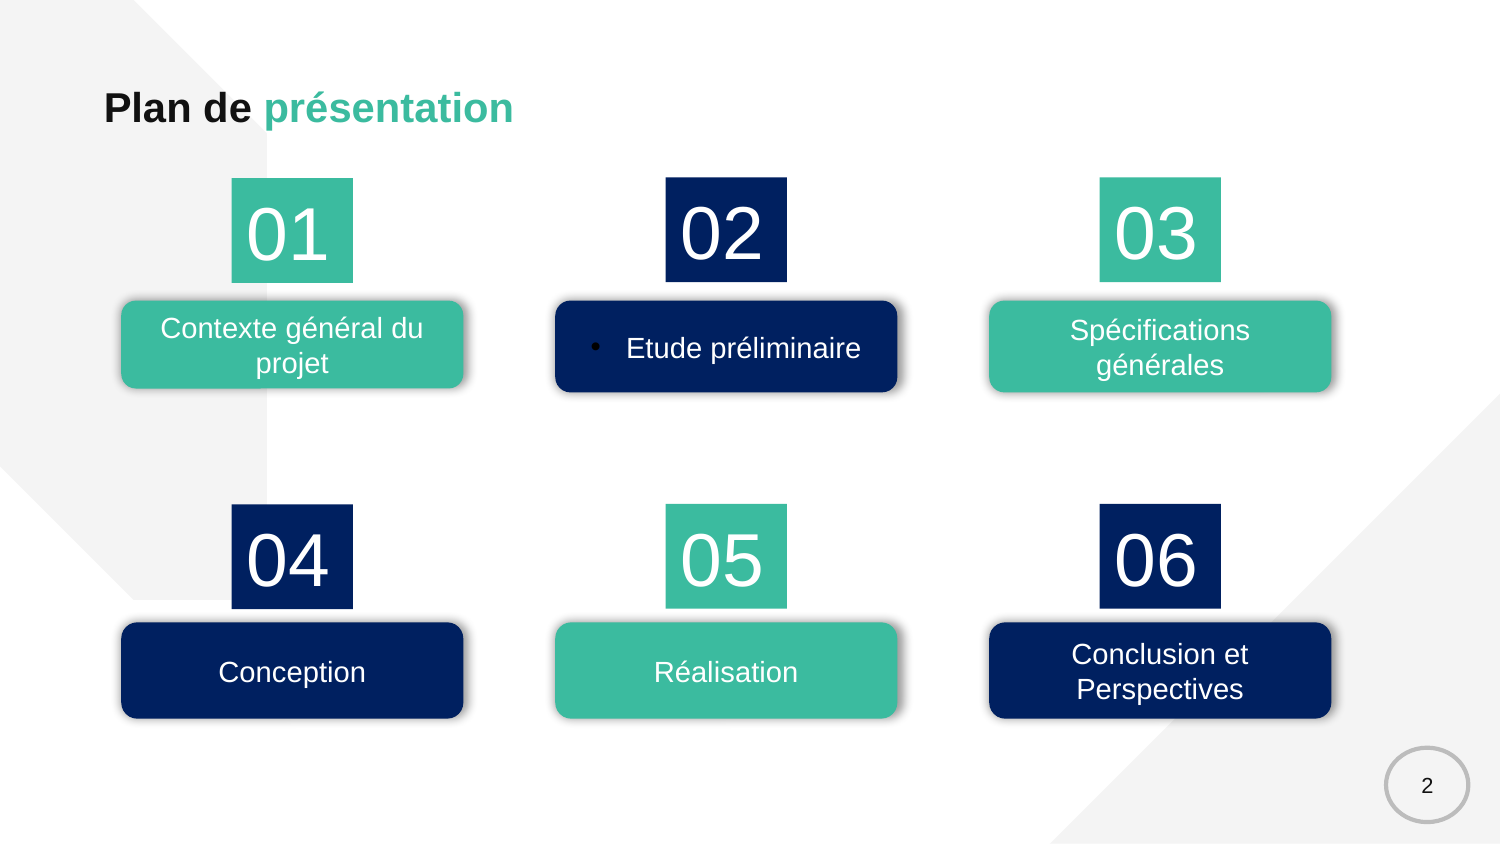

Plan de présentation

02
03
01
Spécifications générales
Contexte général du projet
Etude préliminaire
05
06
04
Conception
Réalisation
Conclusion et Perspectives
2